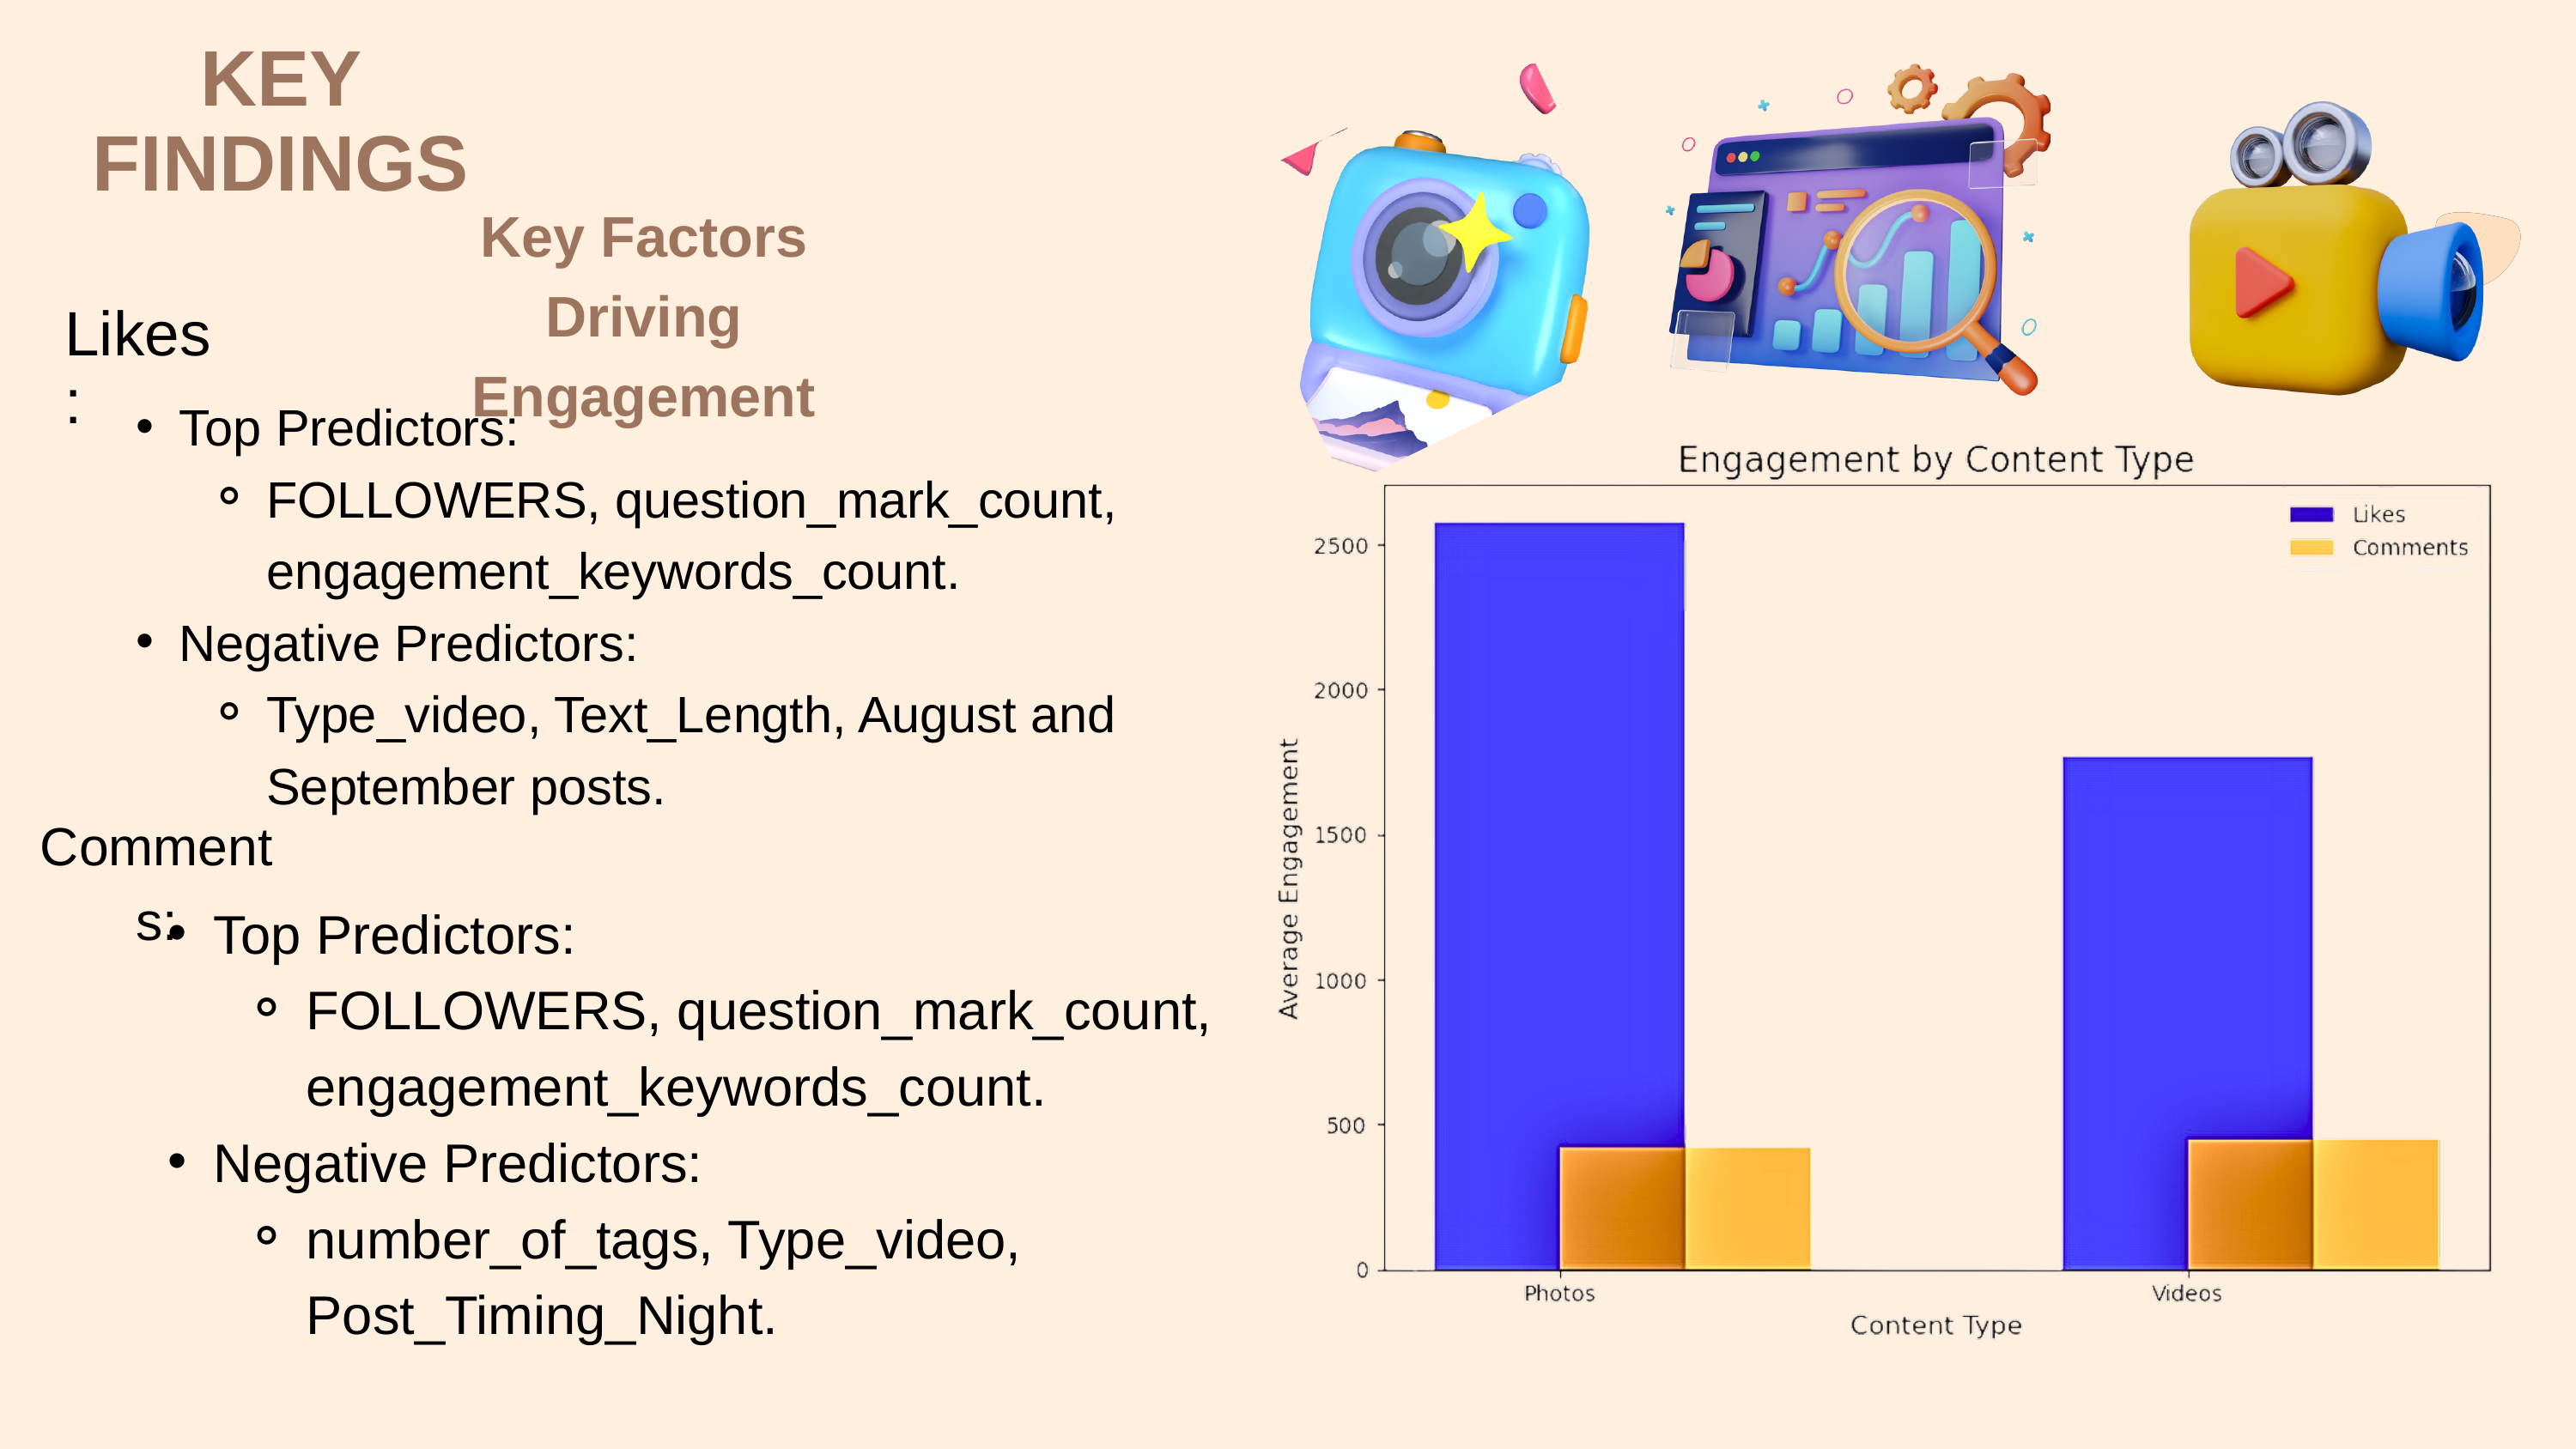

KEY FINDINGS

Key Factors Driving Engagement

Likes:
Top Predictors:
FOLLOWERS, question_mark_count, engagement_keywords_count.
Negative Predictors:
Type_video, Text_Length, August and September posts.

Comments:
Top Predictors:
FOLLOWERS, question_mark_count, engagement_keywords_count.
Negative Predictors:
number_of_tags, Type_video, Post_Timing_Night.